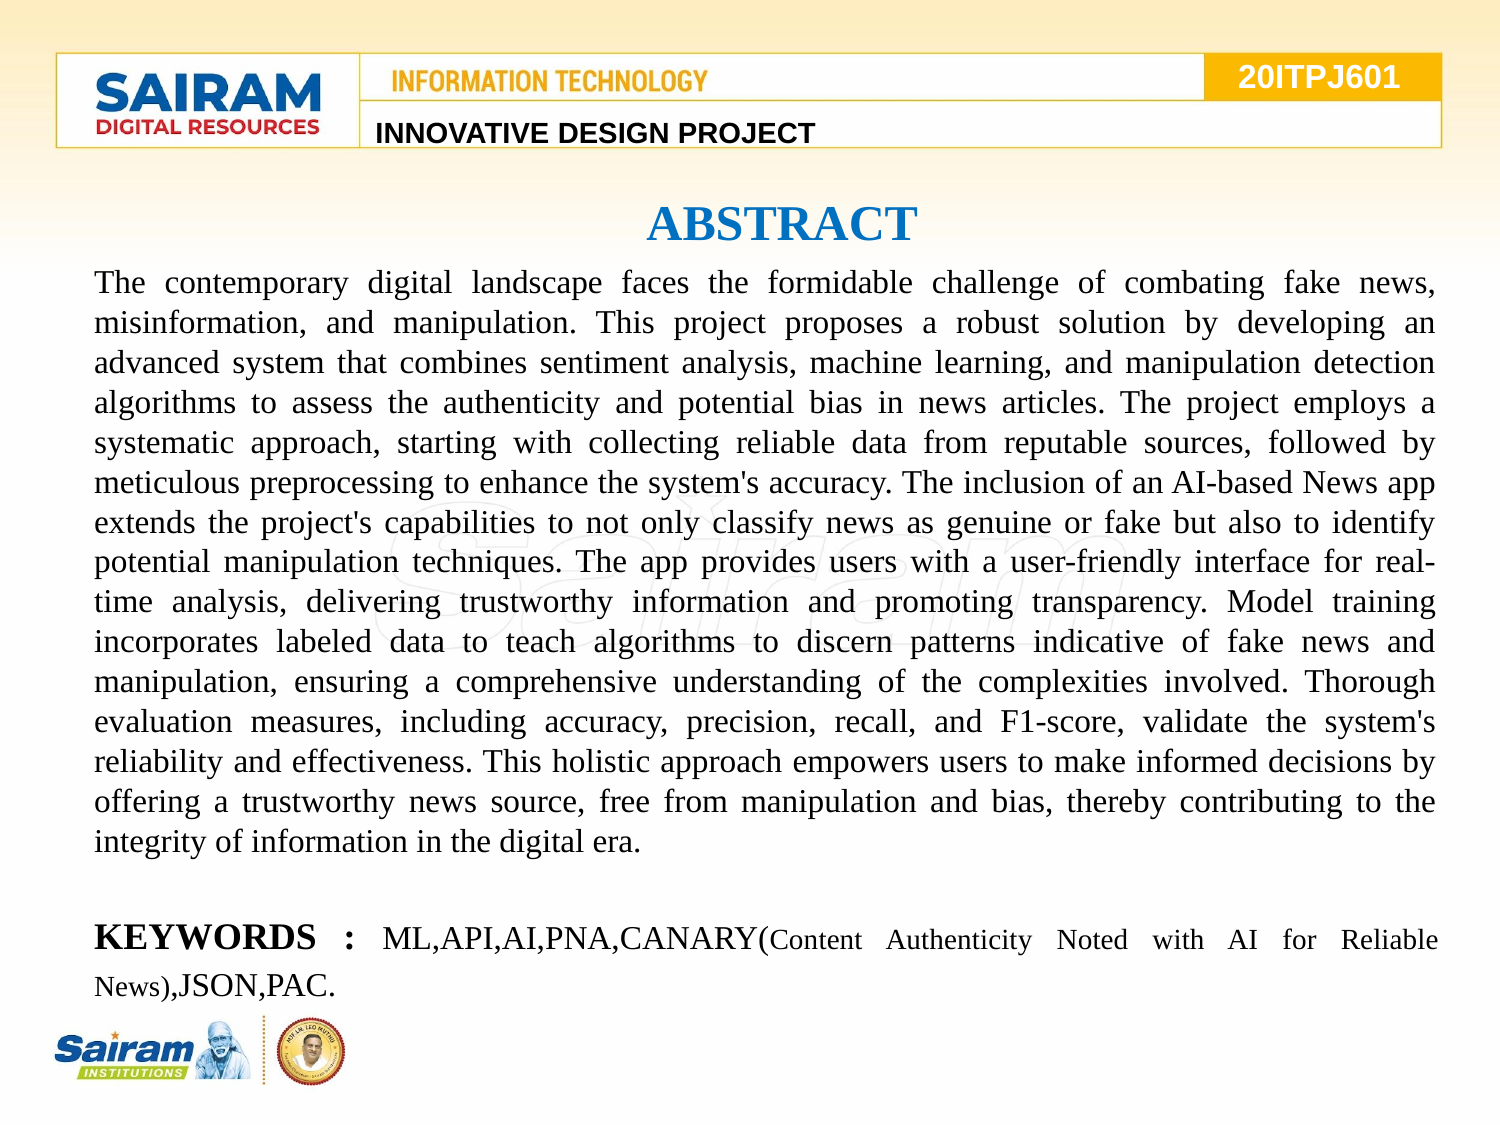

20ITPJ601
INNOVATIVE DESIGN PROJECT
ABSTRACT

The contemporary digital landscape faces the formidable challenge of combating fake news, misinformation, and manipulation. This project proposes a robust solution by developing an advanced system that combines sentiment analysis, machine learning, and manipulation detection algorithms to assess the authenticity and potential bias in news articles. The project employs a systematic approach, starting with collecting reliable data from reputable sources, followed by meticulous preprocessing to enhance the system's accuracy. The inclusion of an AI-based News app extends the project's capabilities to not only classify news as genuine or fake but also to identify potential manipulation techniques. The app provides users with a user-friendly interface for real-time analysis, delivering trustworthy information and promoting transparency. Model training incorporates labeled data to teach algorithms to discern patterns indicative of fake news and manipulation, ensuring a comprehensive understanding of the complexities involved. Thorough evaluation measures, including accuracy, precision, recall, and F1-score, validate the system's reliability and effectiveness. This holistic approach empowers users to make informed decisions by offering a trustworthy news source, free from manipulation and bias, thereby contributing to the integrity of information in the digital era.

KEYWORDS : ML,API,AI,PNA,CANARY(Content Authenticity Noted with AI for Reliable News),JSON,PAC.